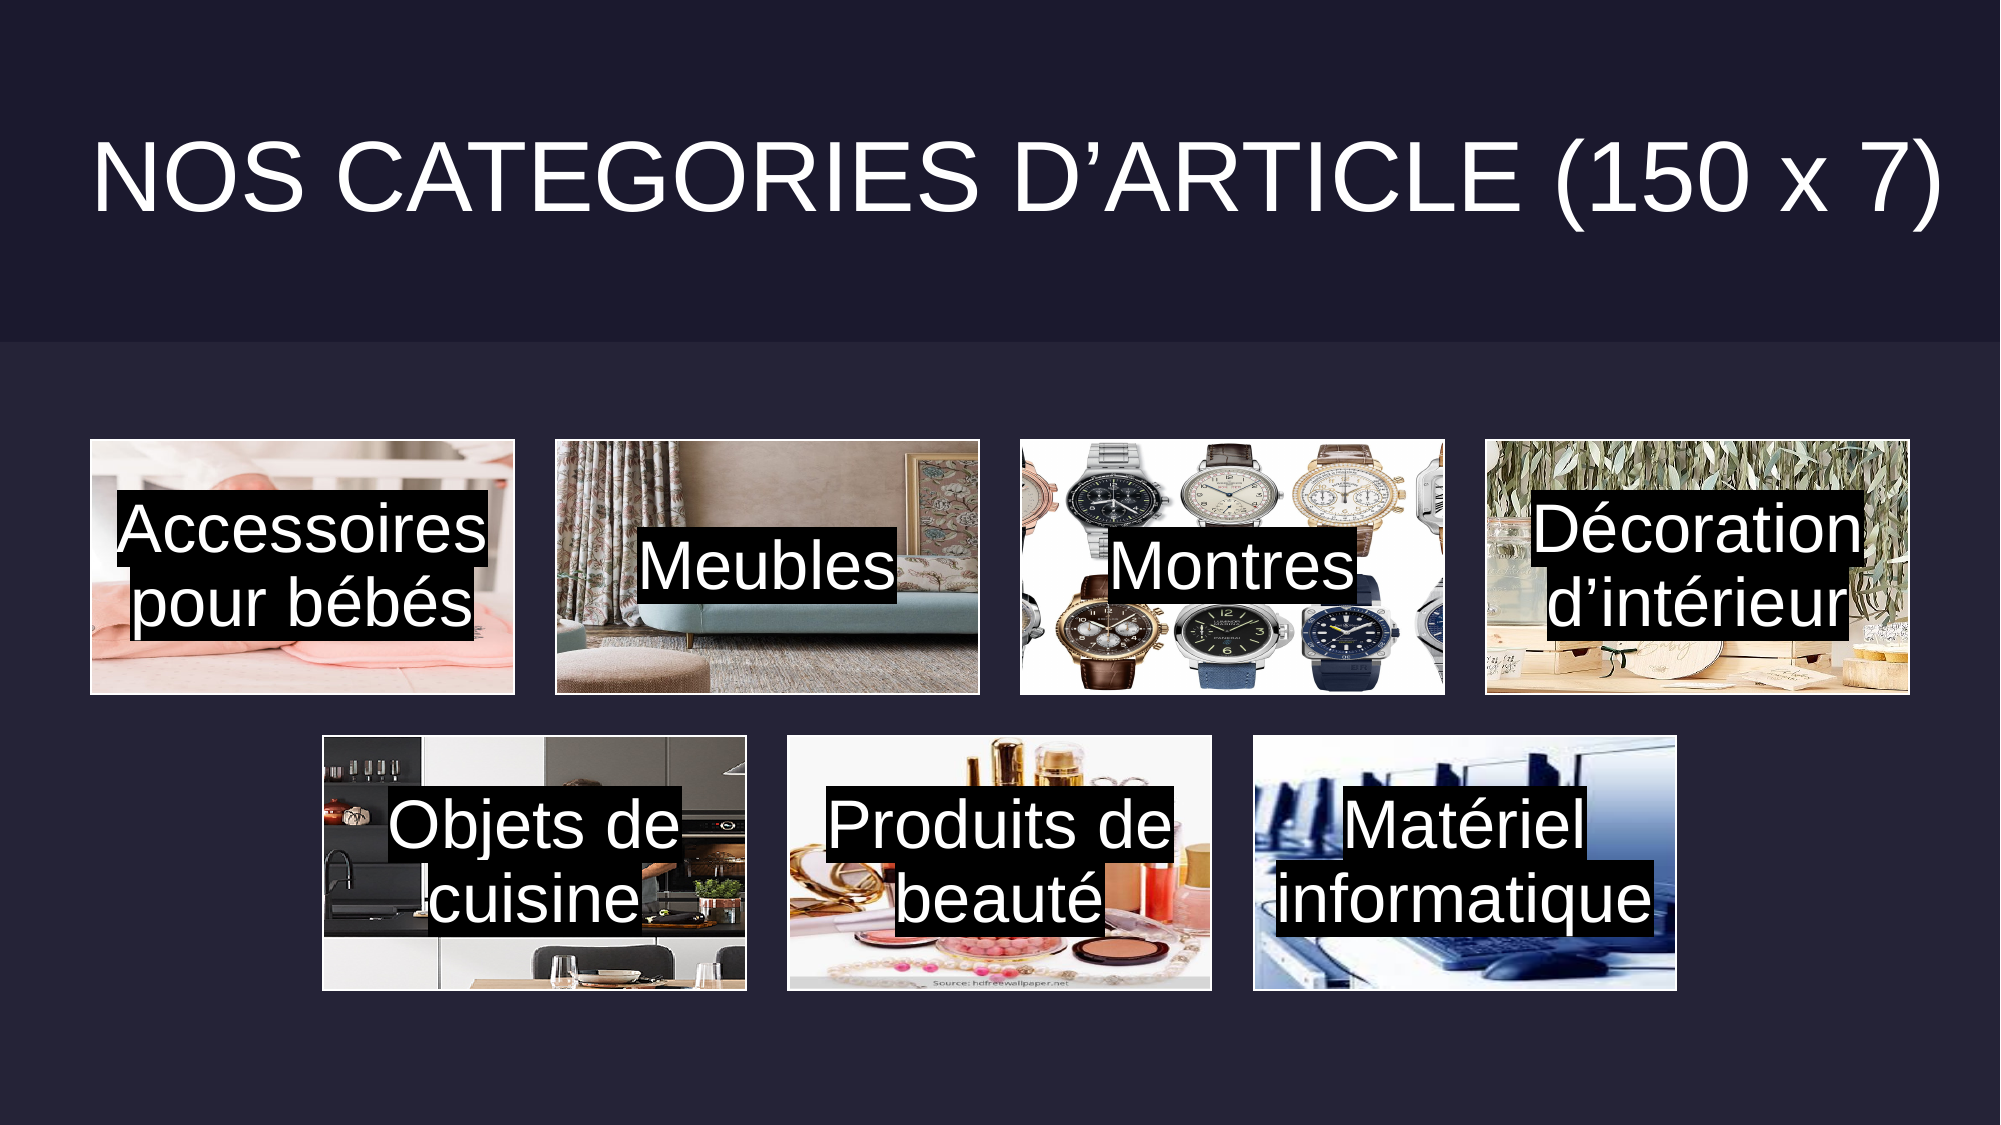

# NOS CATEGORIES D’ARTICLE (150 x 7)

Accessoires pour bébés
Meubles
Montres
Décoration d’intérieur
Objets de cuisine
Produits de beauté
Matériel informatique